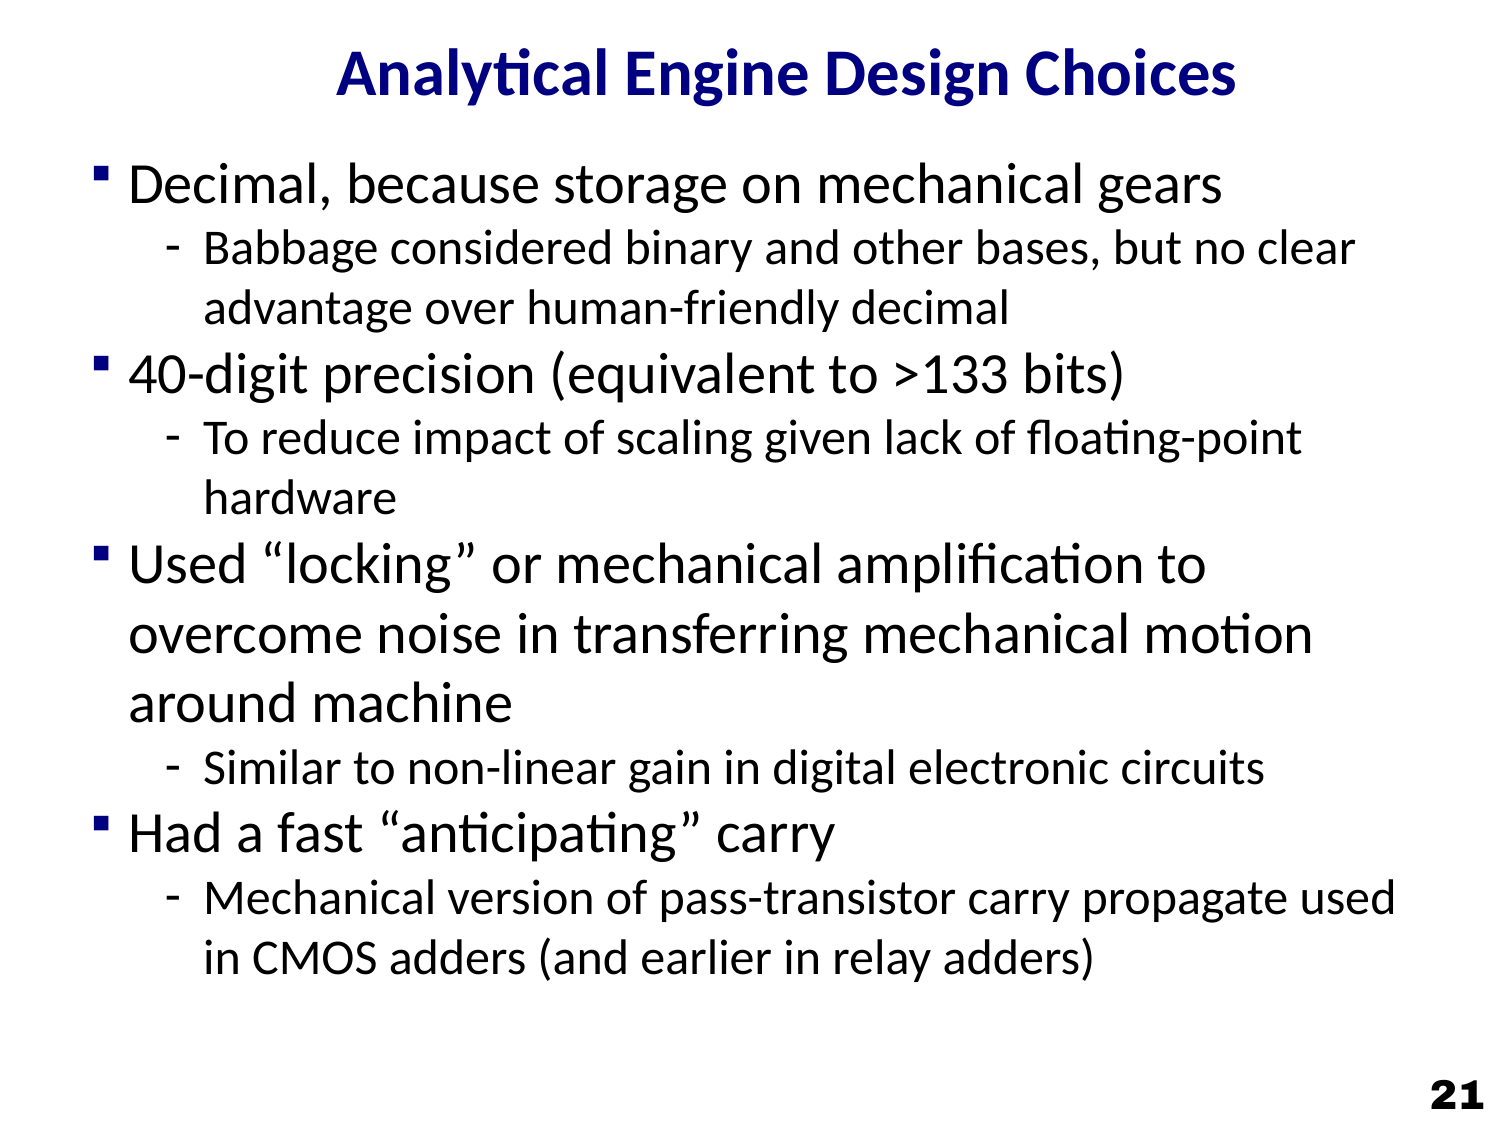

# Analytical Engine Design Choices
Decimal, because storage on mechanical gears
Babbage considered binary and other bases, but no clear advantage over human-friendly decimal
40-digit precision (equivalent to >133 bits)
To reduce impact of scaling given lack of floating-point hardware
Used “locking” or mechanical amplification to overcome noise in transferring mechanical motion around machine
Similar to non-linear gain in digital electronic circuits
Had a fast “anticipating” carry
Mechanical version of pass-transistor carry propagate used in CMOS adders (and earlier in relay adders)
21